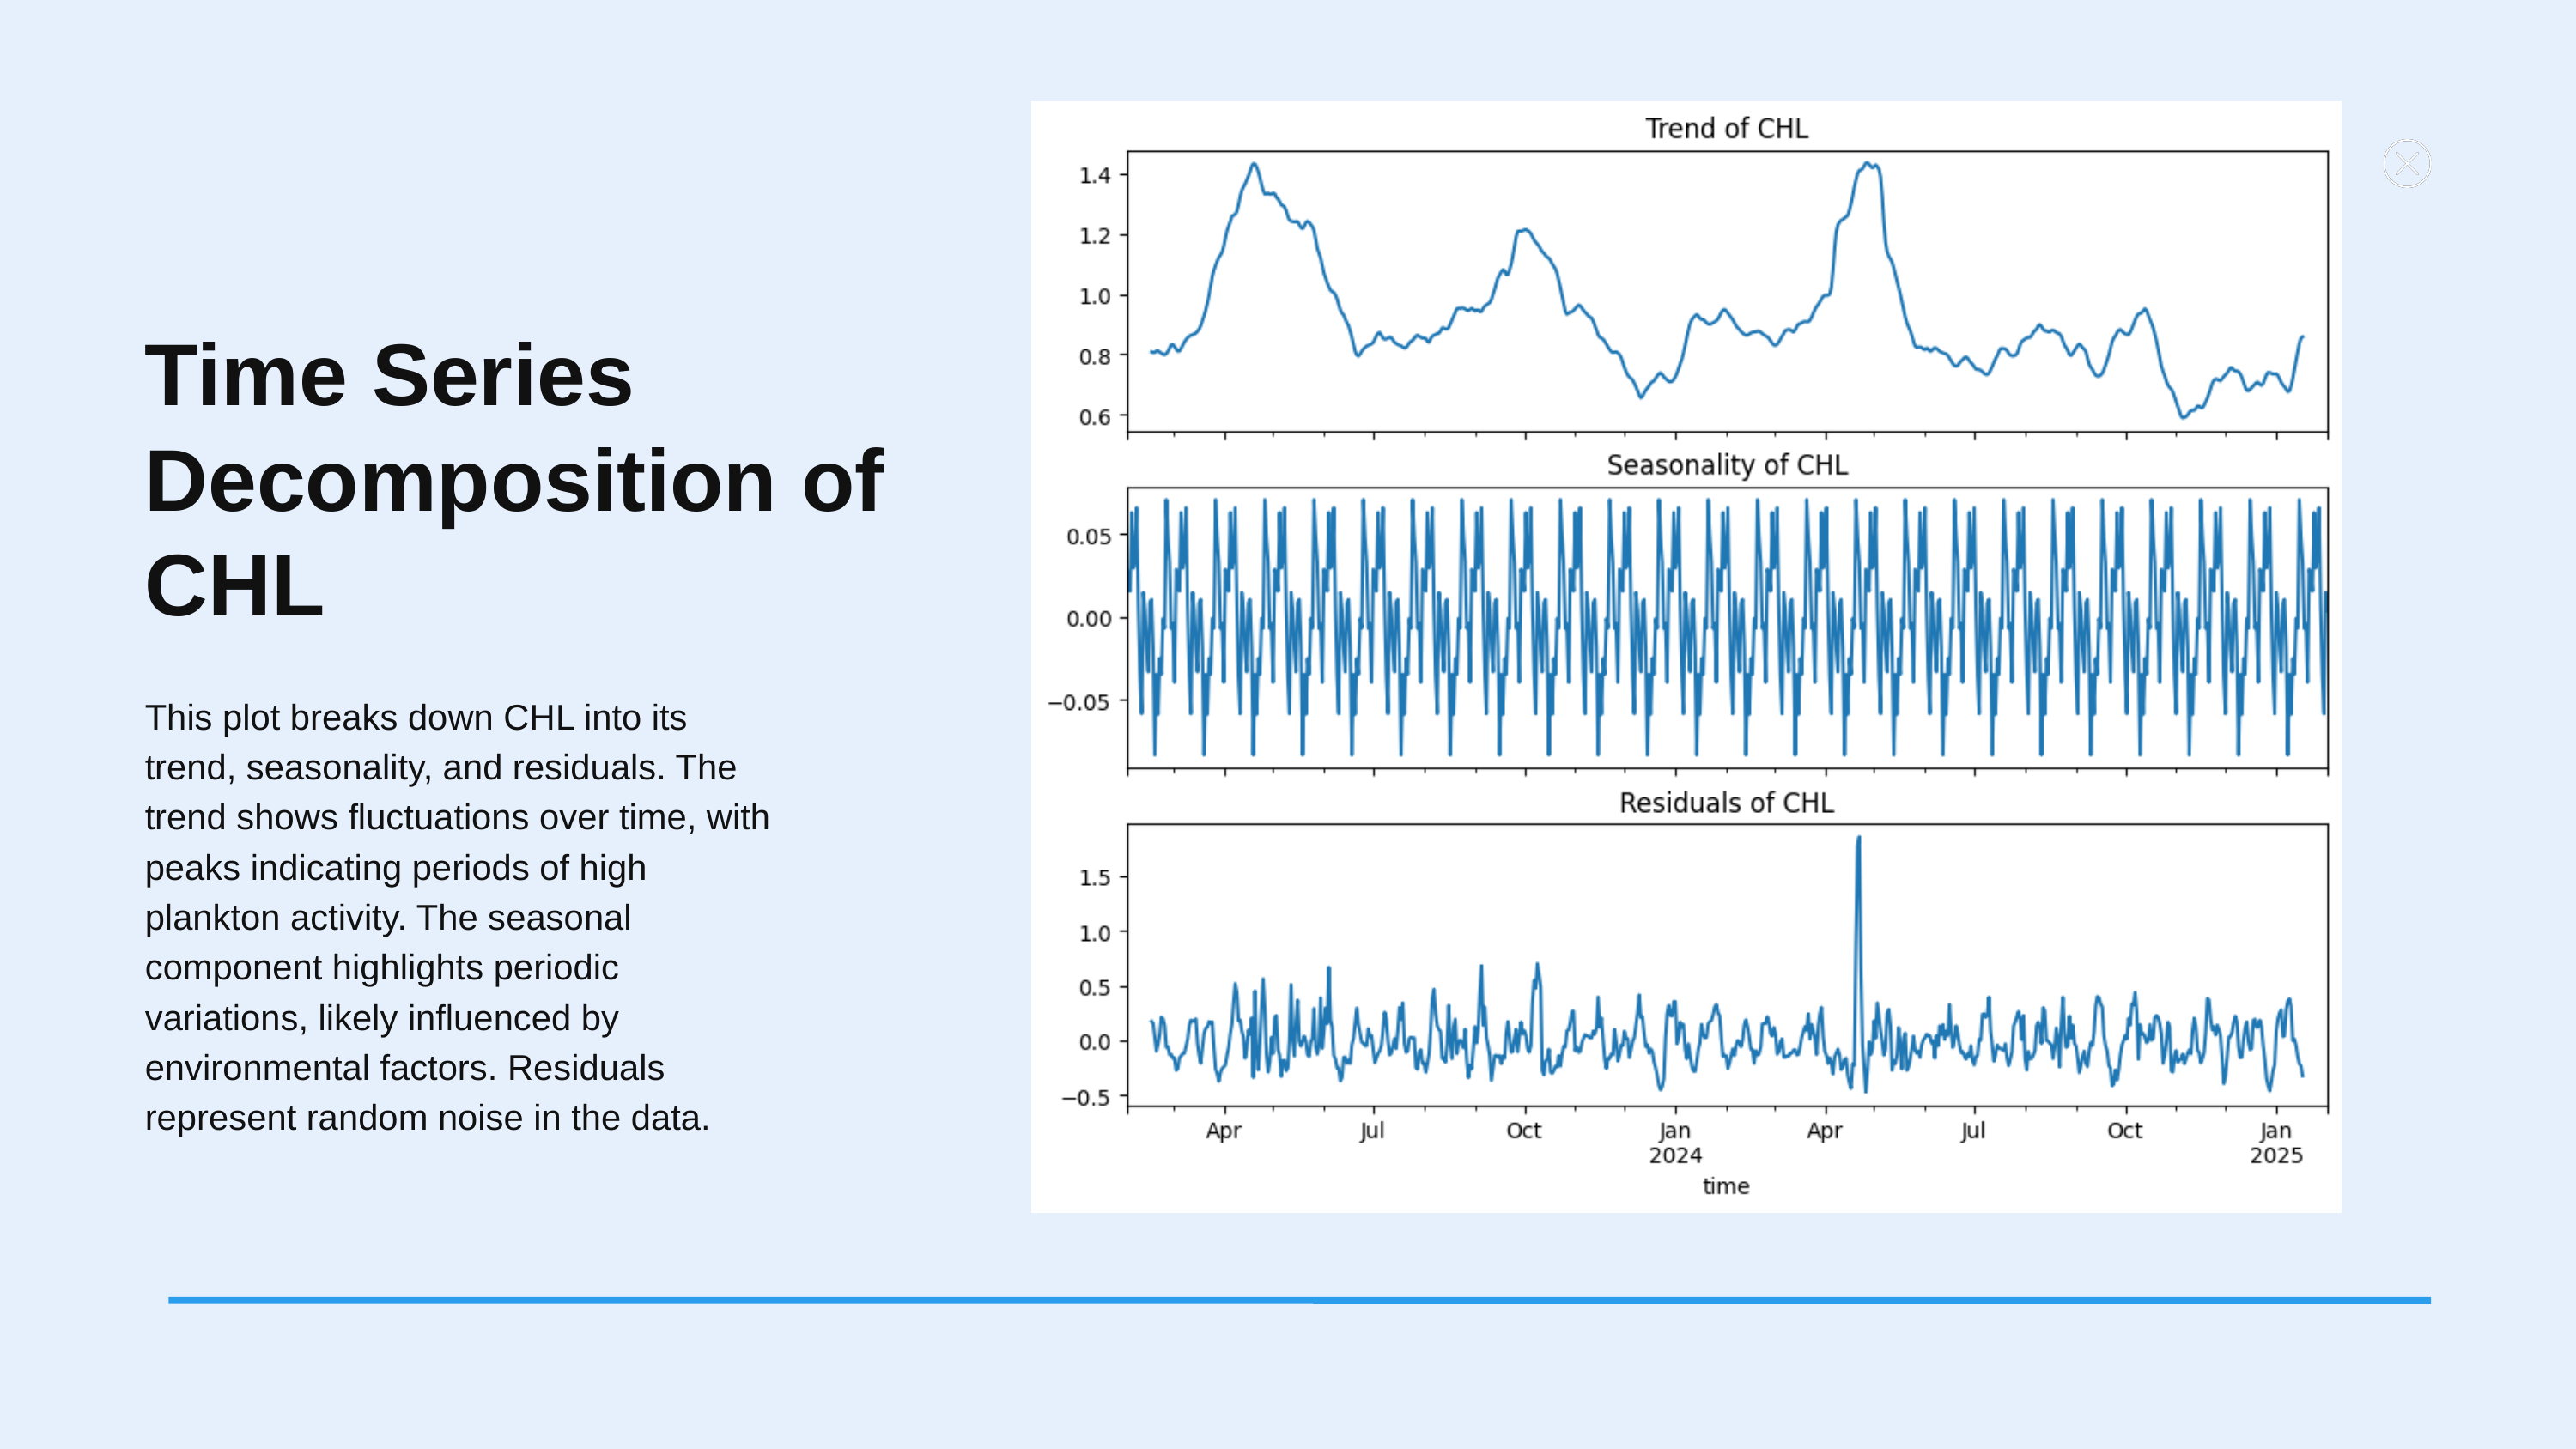

Time Series Decomposition of CHL
This plot breaks down CHL into its trend, seasonality, and residuals. The trend shows fluctuations over time, with peaks indicating periods of high plankton activity. The seasonal component highlights periodic variations, likely influenced by environmental factors. Residuals represent random noise in the data.